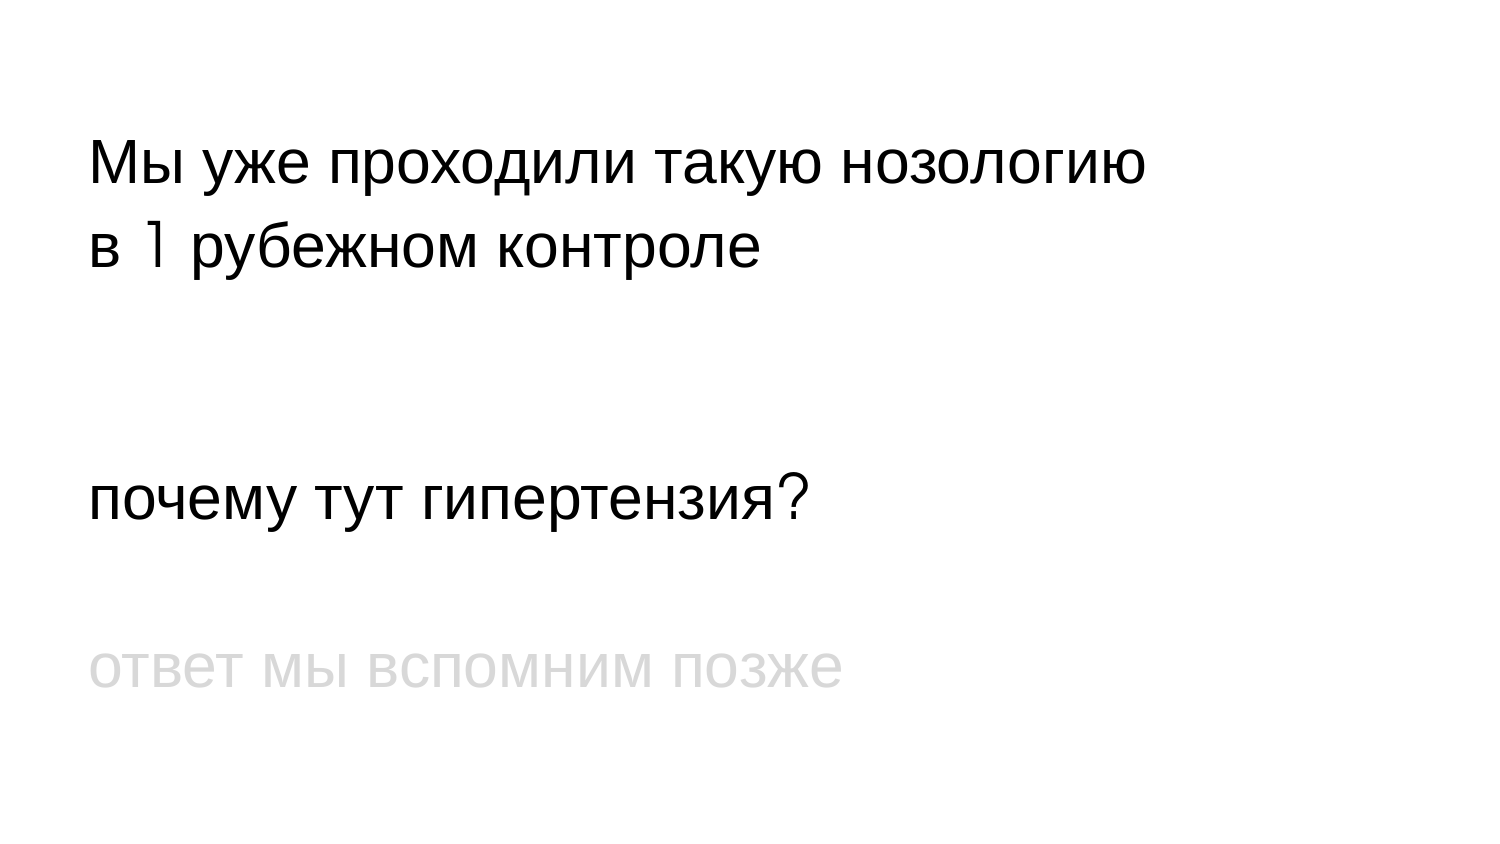

Мы уже проходили такую нозологию
в 1 рубежном контроле

почему тут гипертензия?

ответ мы вспомним позже